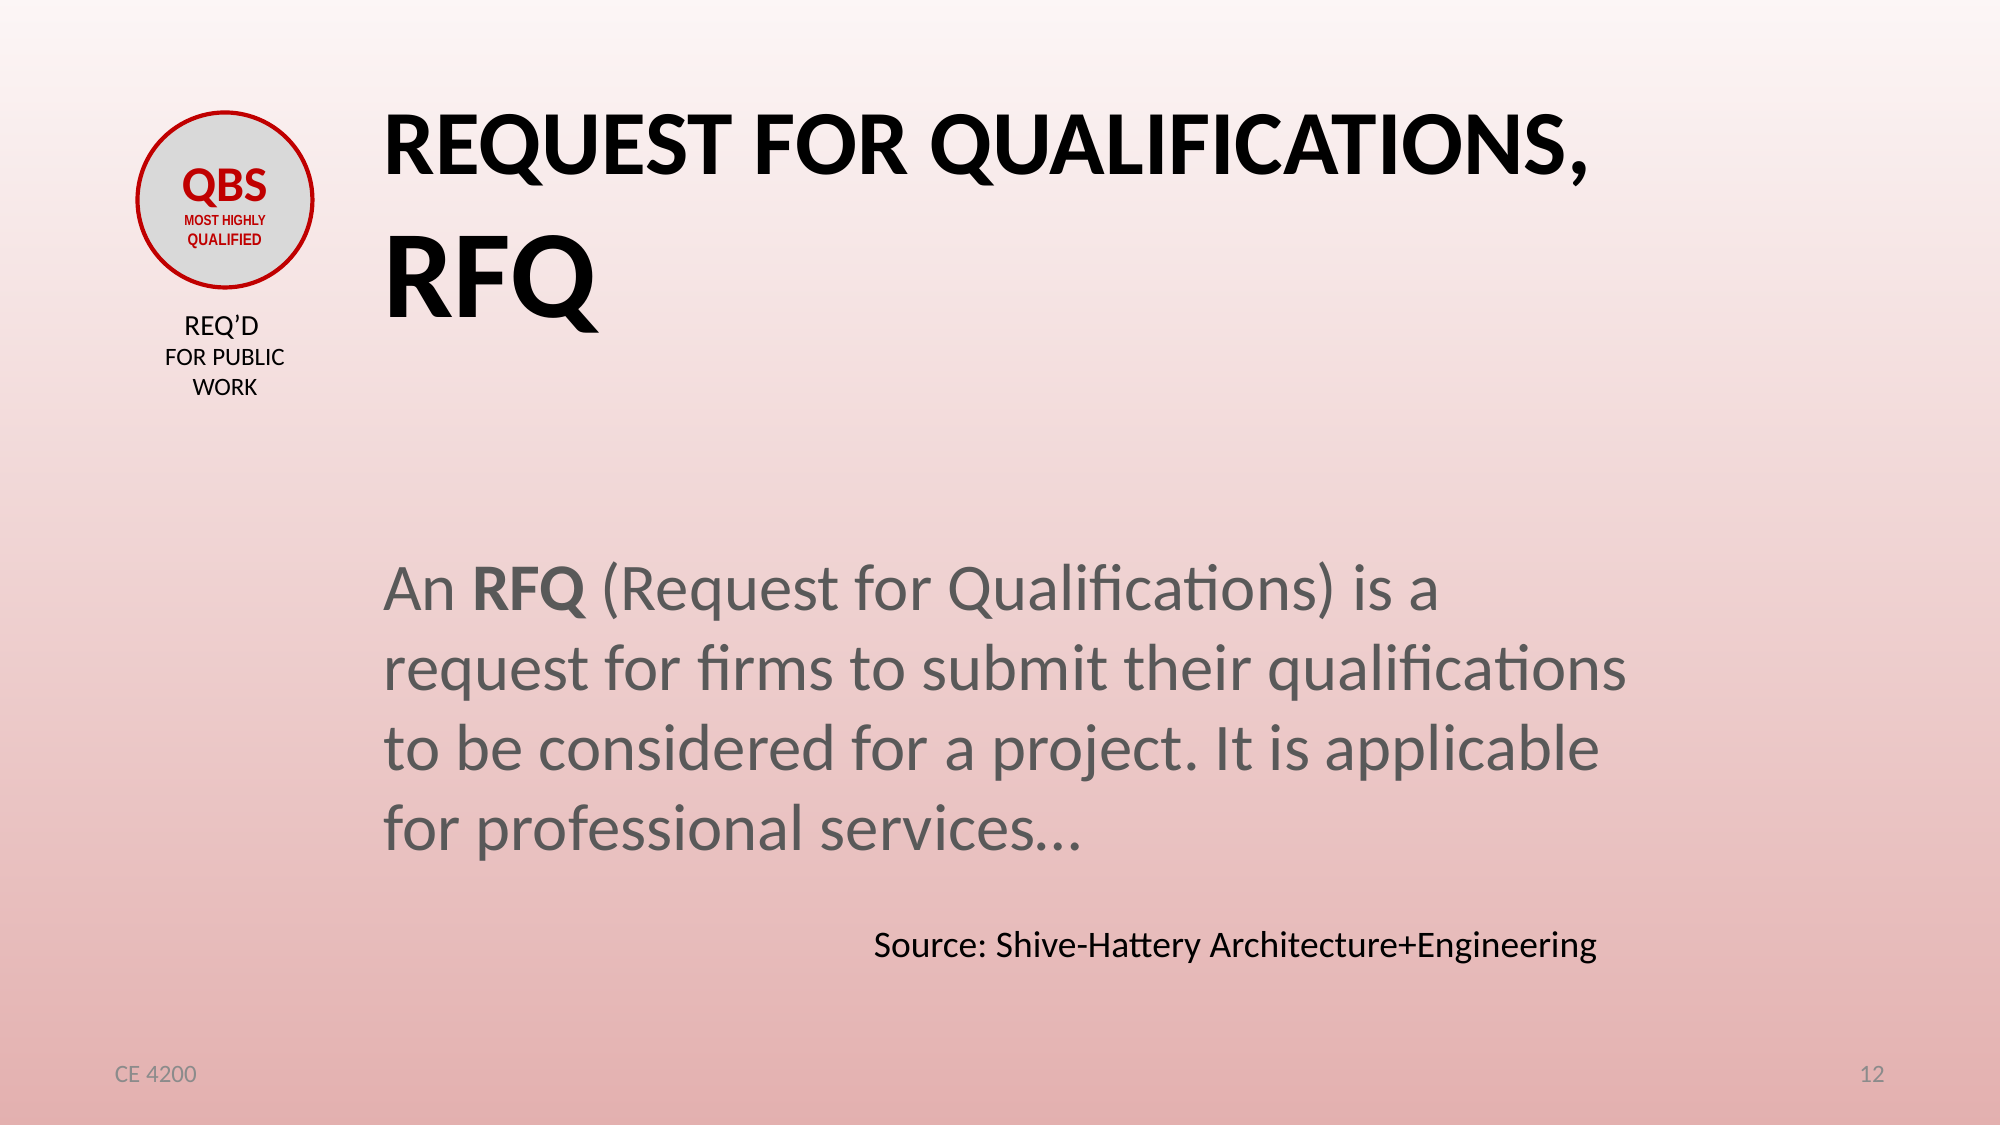

# Request for qualifications, RFQ
QBS
MOST HIGHLY QUALIFIED
REQ’D
FOR PUBLIC WORK
An RFQ (Request for Qualifications) is a request for firms to submit their qualifications to be considered for a project. It is applicable for professional services…
Source: Shive-Hattery Architecture+Engineering
CE 4200
12